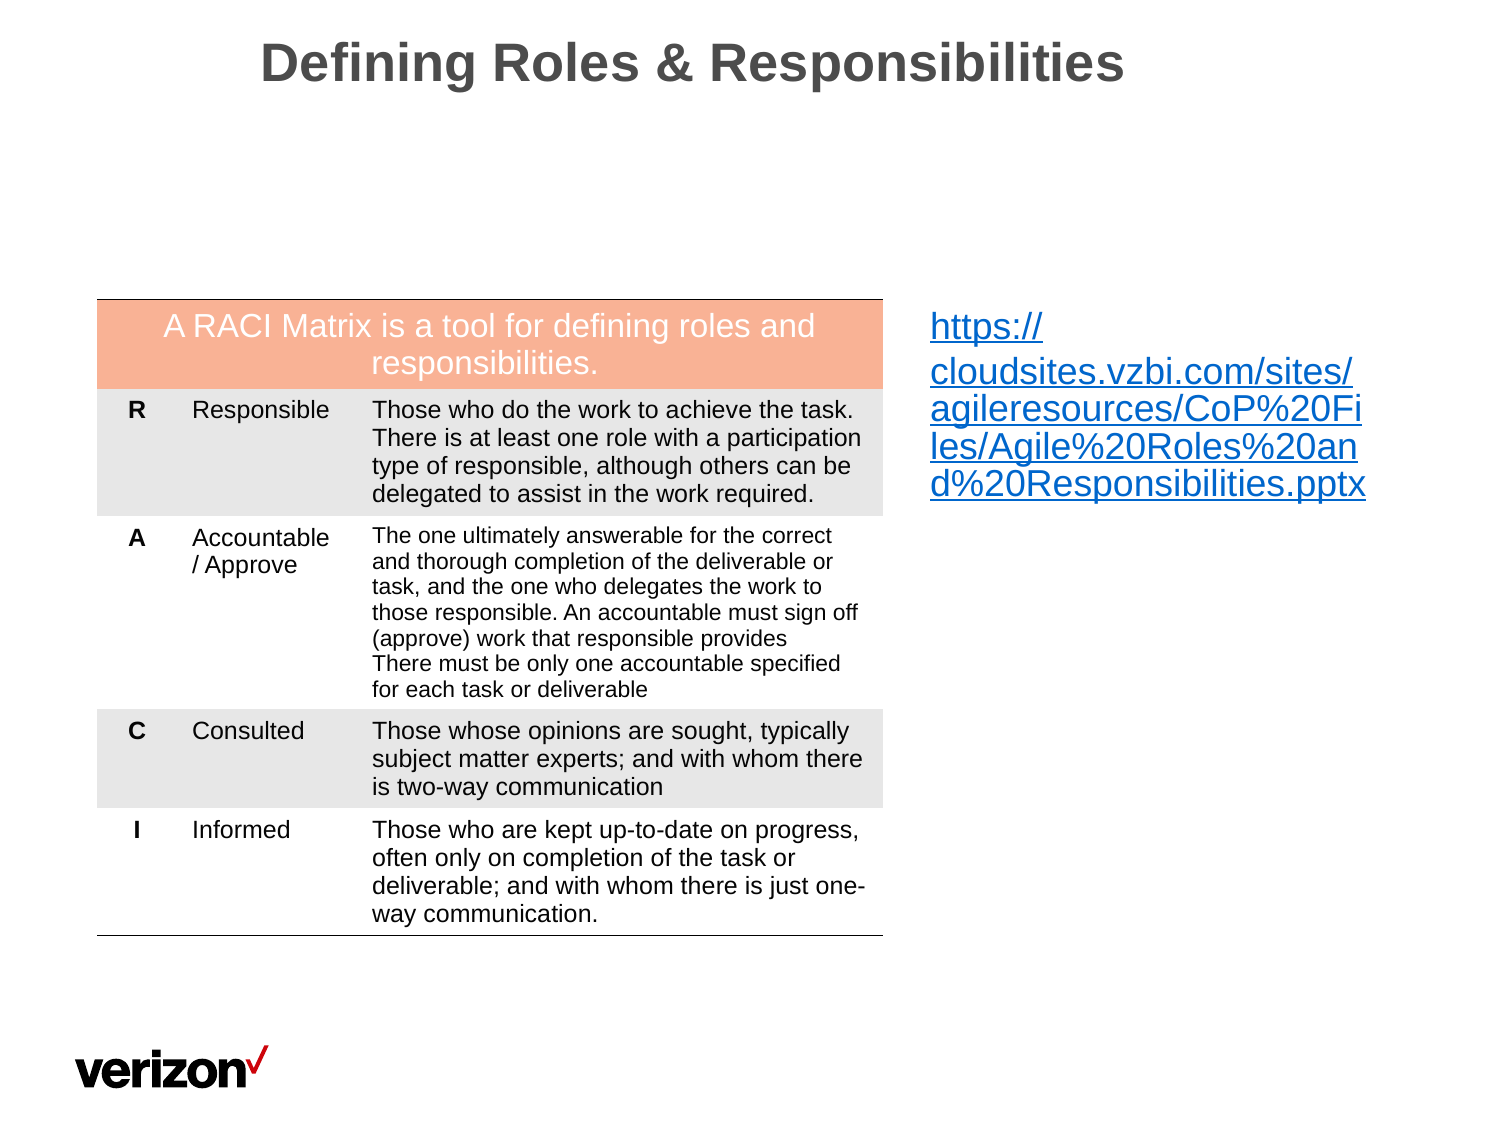

# Defining Roles & Responsibilities
https://cloudsites.vzbi.com/sites/agileresources/CoP%20Files/Agile%20Roles%20and%20Responsibilities.pptx

| A RACI Matrix is a tool for defining roles and responsibilities. |  |  |
| --- | --- | --- |
| R | Responsible | Those who do the work to achieve the task. There is at least one role with a participation type of responsible, although others can be delegated to assist in the work required. |
| A | Accountable / Approve | The one ultimately answerable for the correct and thorough completion of the deliverable or task, and the one who delegates the work to those responsible. An accountable must sign off (approve) work that responsible provides There must be only one accountable specified for each task or deliverable |
| C | Consulted | Those whose opinions are sought, typically subject matter experts; and with whom there is two-way communication |
| I | Informed | Those who are kept up-to-date on progress, often only on completion of the task or deliverable; and with whom there is just one-way communication. |